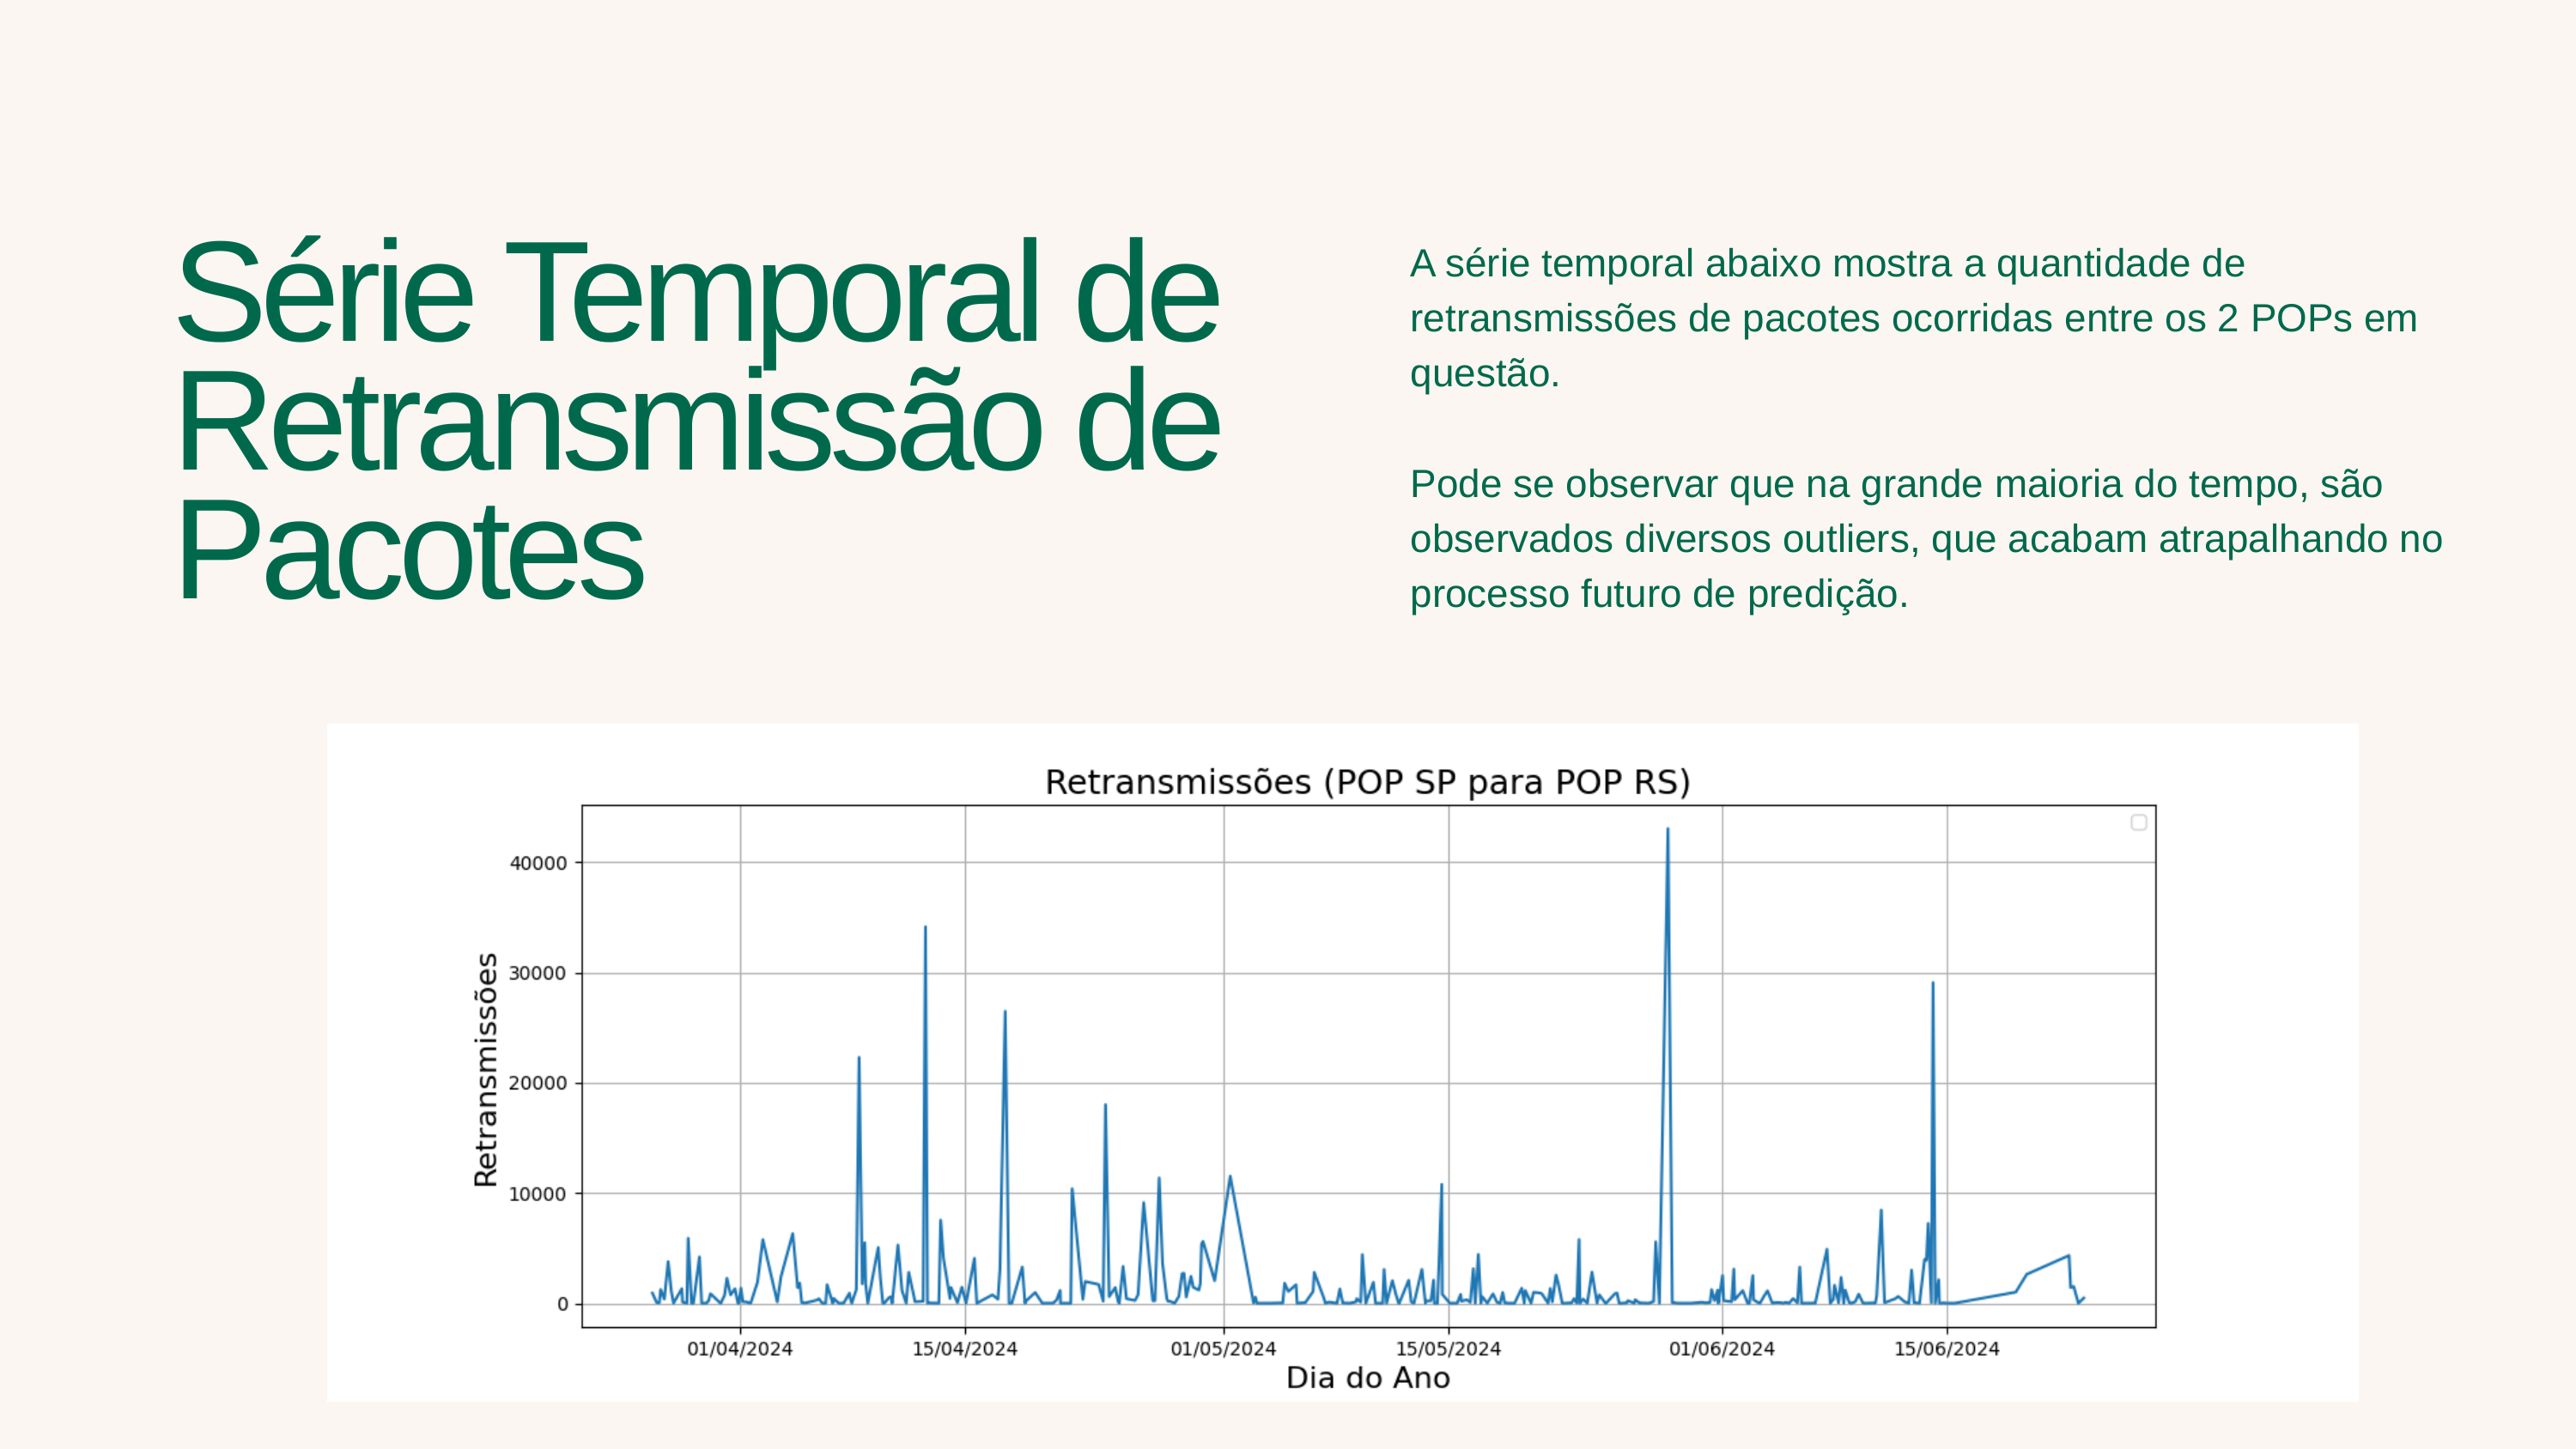

A série temporal abaixo mostra a quantidade de retransmissões de pacotes ocorridas entre os 2 POPs em questão.

Pode se observar que na grande maioria do tempo, são observados diversos outliers, que acabam atrapalhando no processo futuro de predição.
Série Temporal de Retransmissão de Pacotes